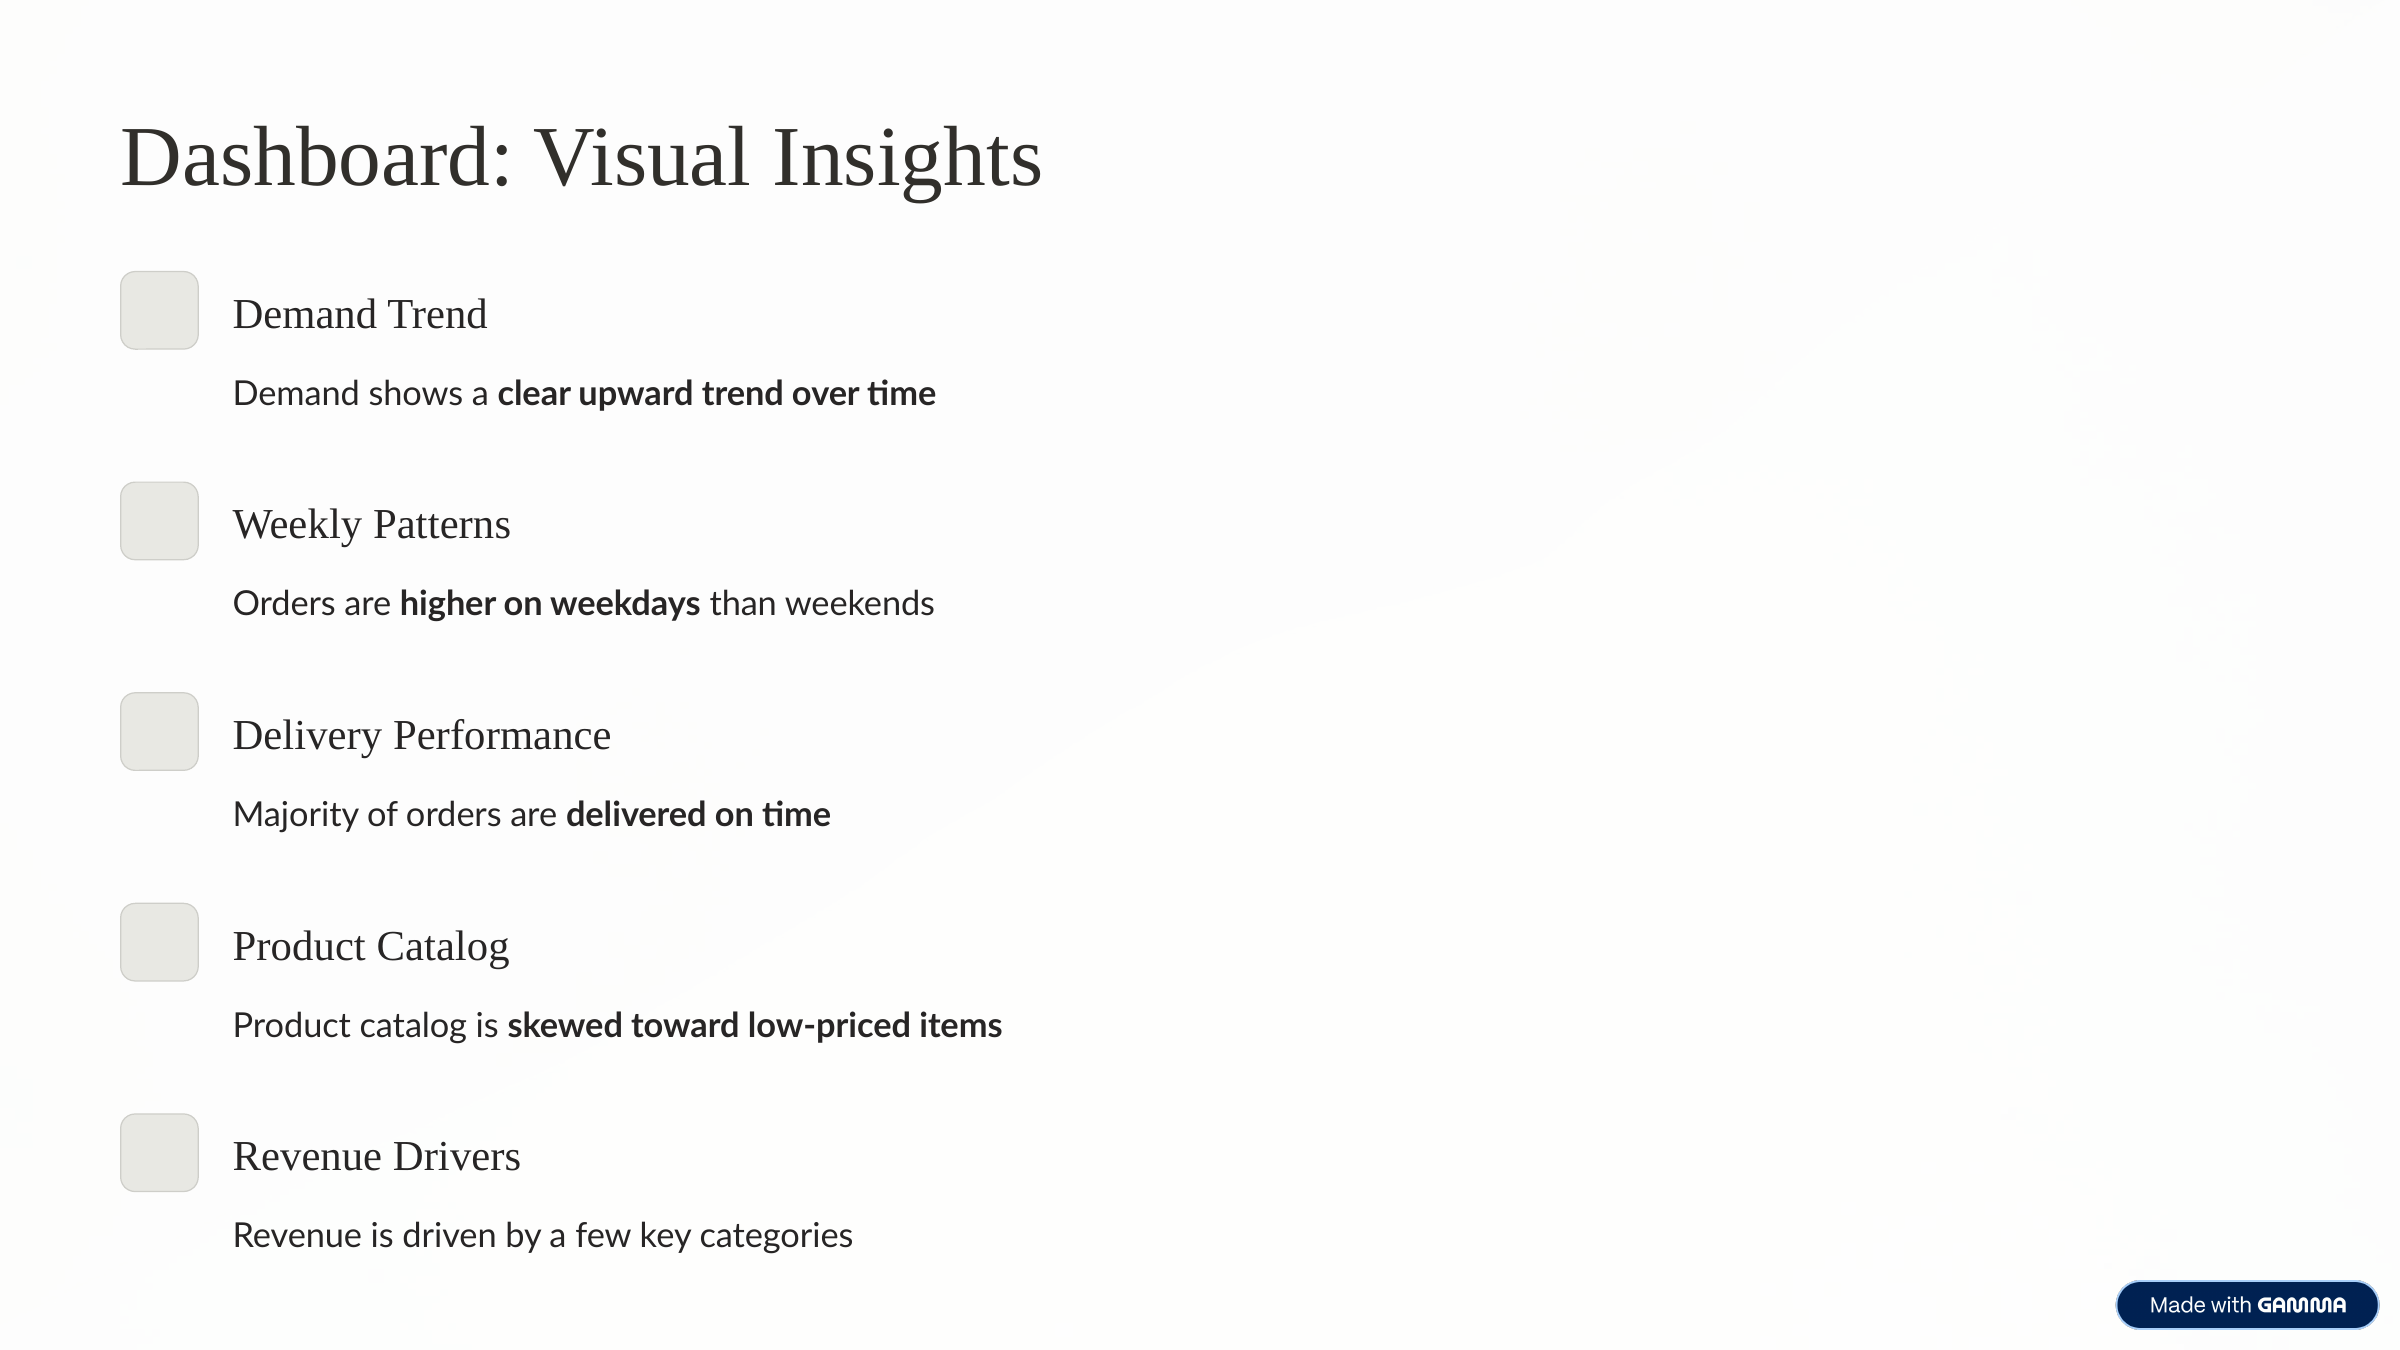

Dashboard: Visual Insights

Demand Trend
Demand shows a clear upward trend over time

Weekly Patterns
Orders are higher on weekdays than weekends

Delivery Performance
Majority of orders are delivered on time

Product Catalog
Product catalog is skewed toward low-priced items

Revenue Drivers
Revenue is driven by a few key categories